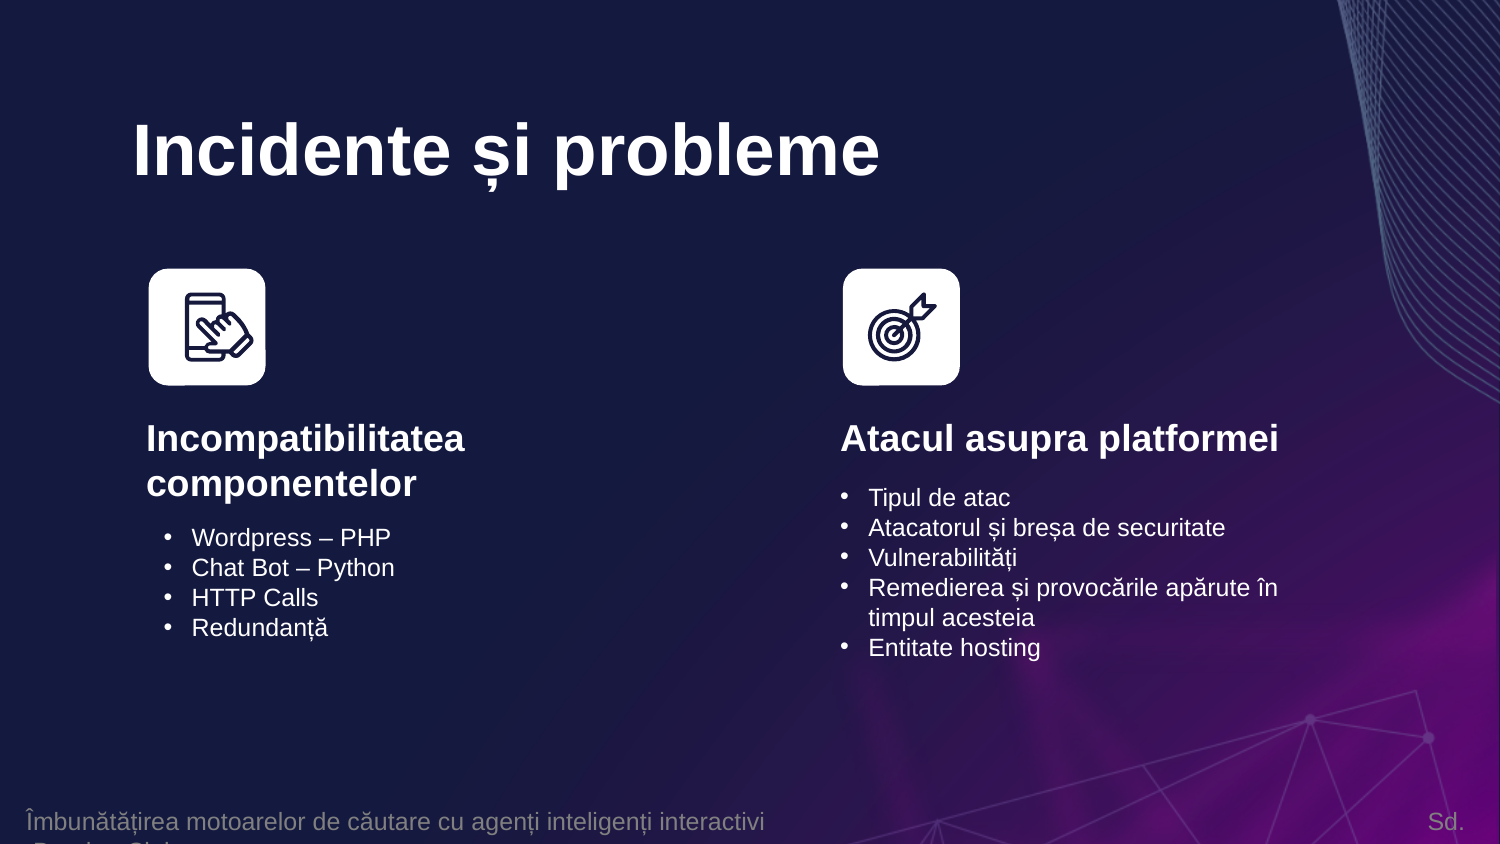

# Incidente și probleme

Atacul asupra platformei
Incompatibilitatea componentelor
Tipul de atac
Atacatorul și breșa de securitate
Vulnerabilități
Remedierea și provocările apărute în timpul acesteia
Entitate hosting
Wordpress – PHP
Chat Bot – Python
HTTP Calls
Redundanță
Îmbunătățirea motoarelor de căutare cu agenți inteligenți interactivi                                                                                               Sd.  Bogdan Cioba